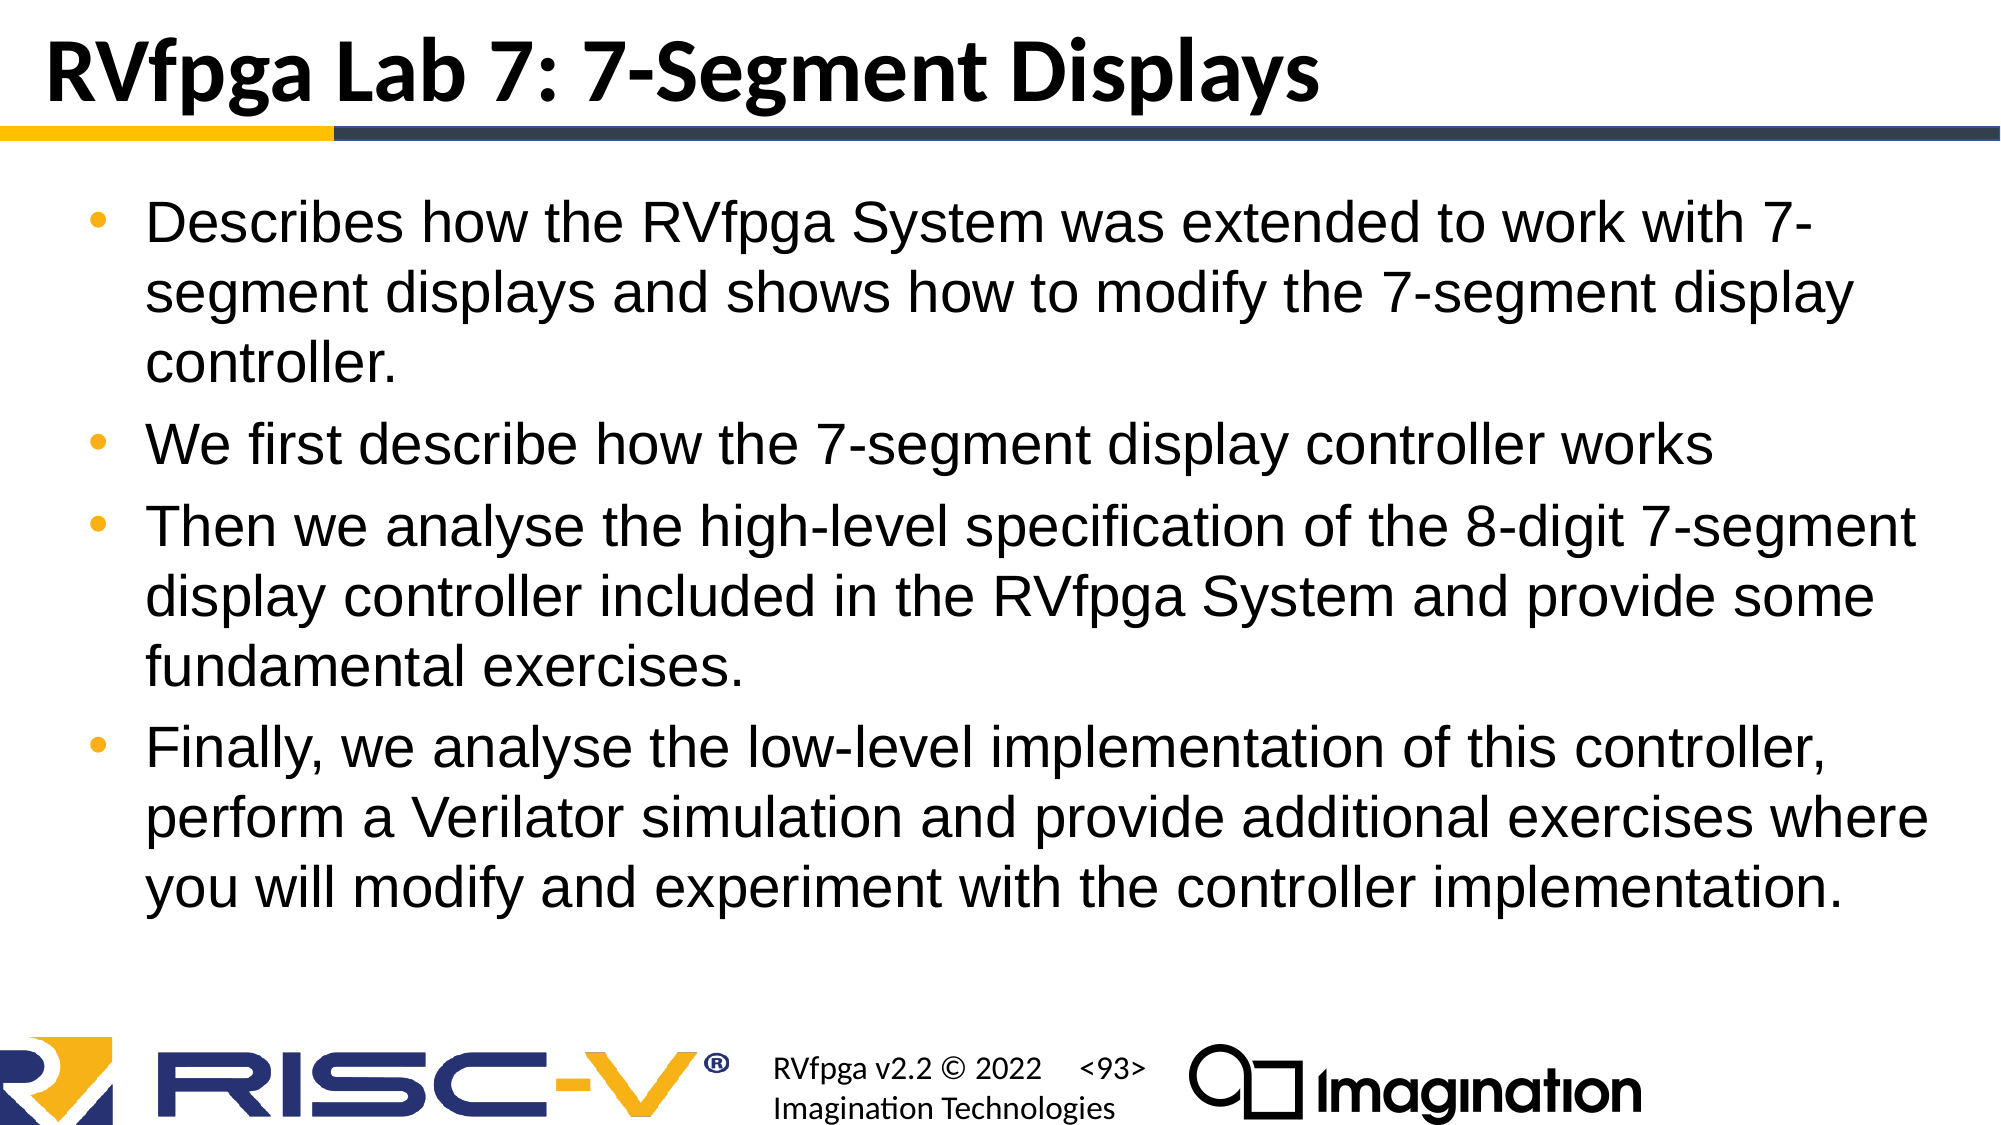

# RVfpga Lab 7: 7-Segment Displays
Describes how the RVfpga System was extended to work with 7-segment displays and shows how to modify the 7-segment display controller.
We first describe how the 7-segment display controller works
Then we analyse the high-level specification of the 8-digit 7-segment display controller included in the RVfpga System and provide some fundamental exercises.
Finally, we analyse the low-level implementation of this controller, perform a Verilator simulation and provide additional exercises where you will modify and experiment with the controller implementation.